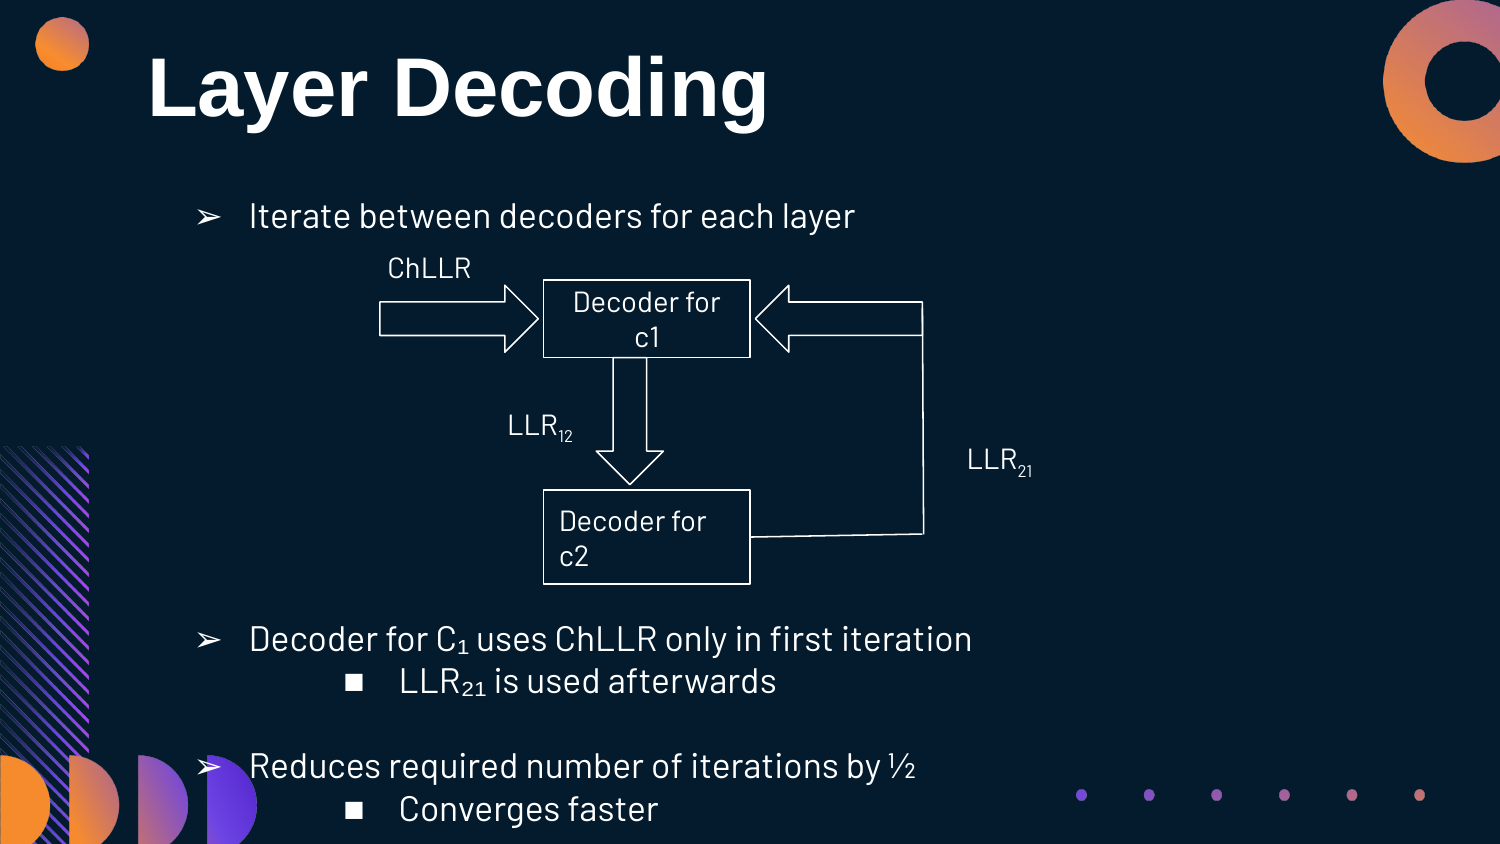

# Layer Decoding
Iterate between decoders for each layer

                                                          LLR12

Decoder for C₁ uses ChLLR only in first iteration
LLR₂₁ is used afterwards

Reduces required number of iterations by ½
Converges faster

ChLLR
Decoder for c1

LLR21
Decoder for c2